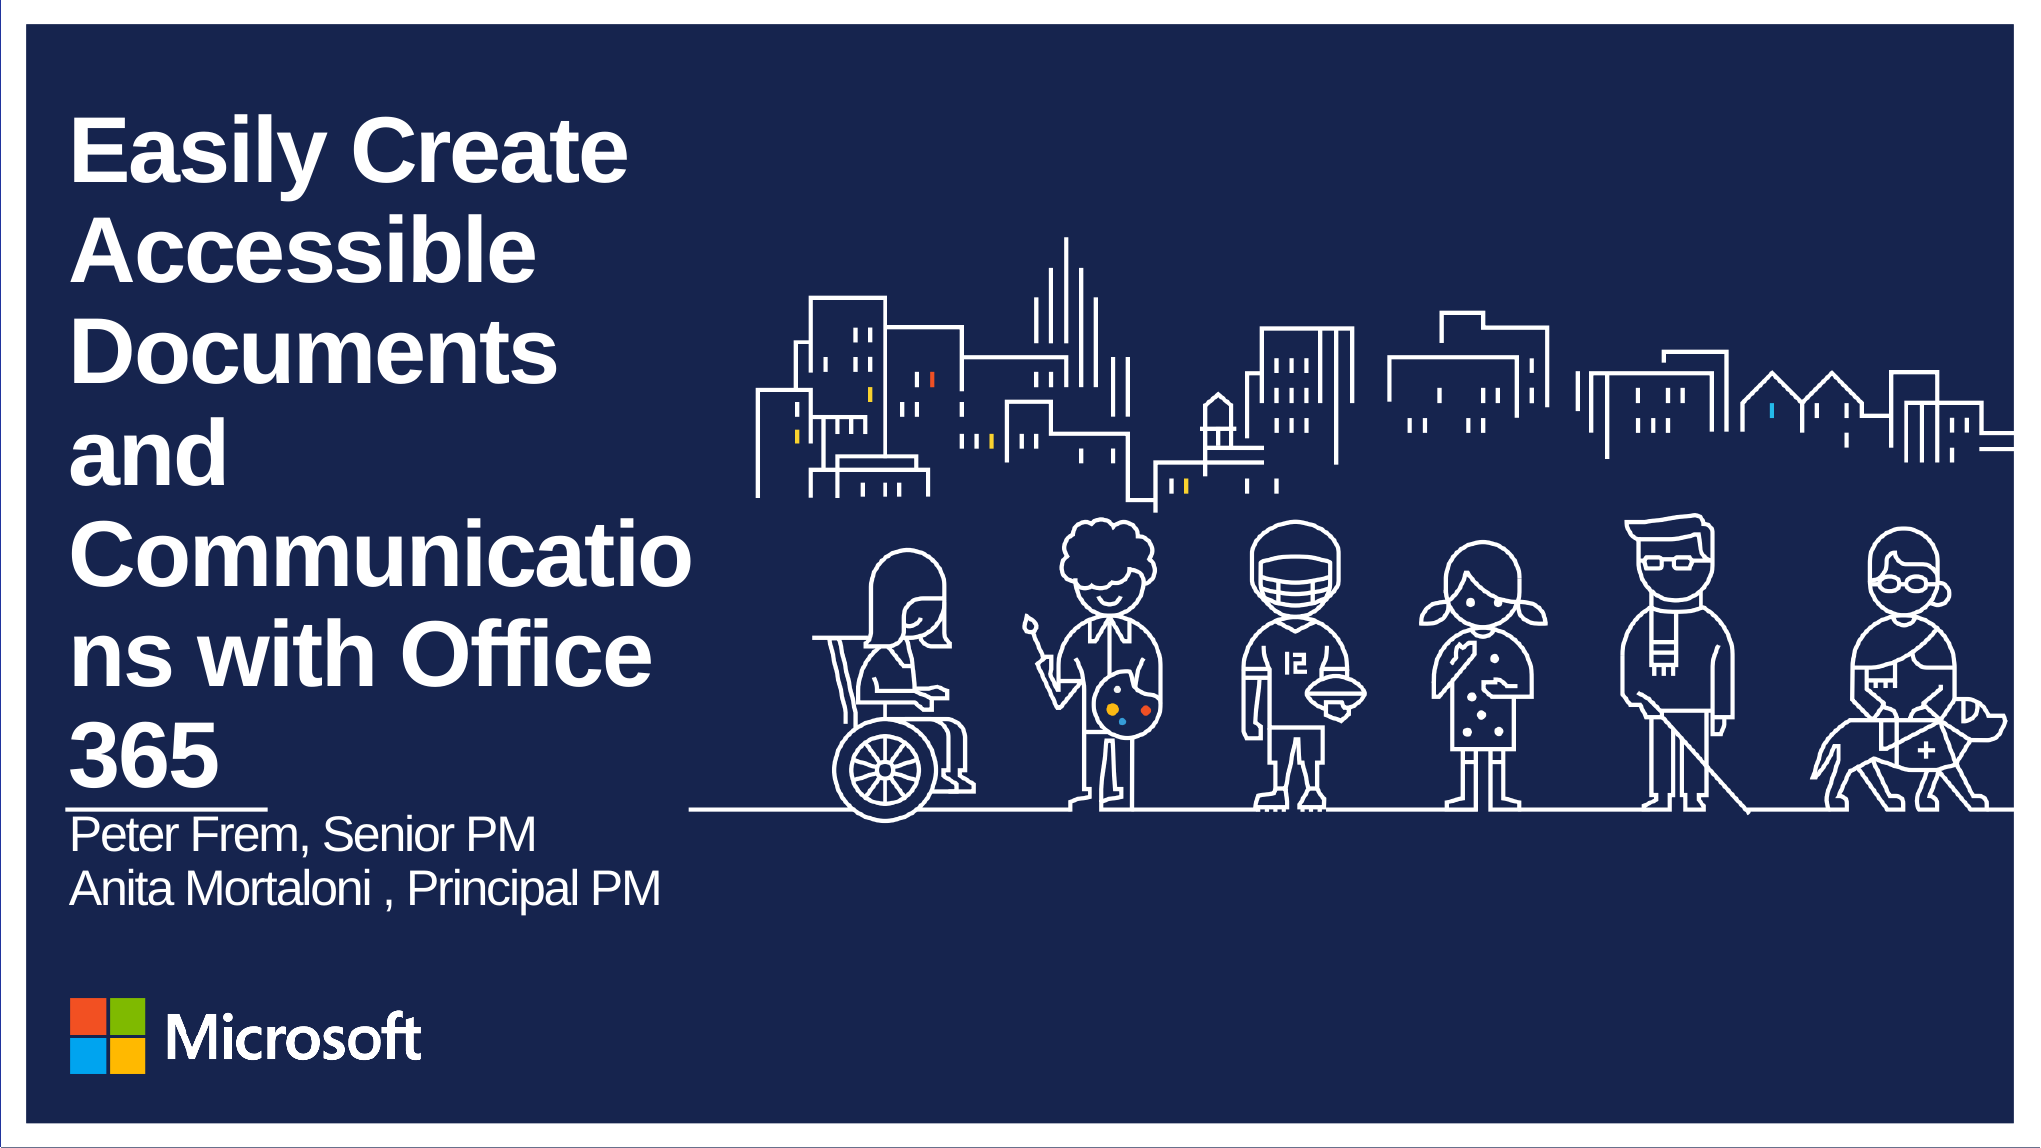

Easily Create Accessible Documents and Communications with Office 365
Peter Frem, Senior PM
Anita Mortaloni , Principal PM